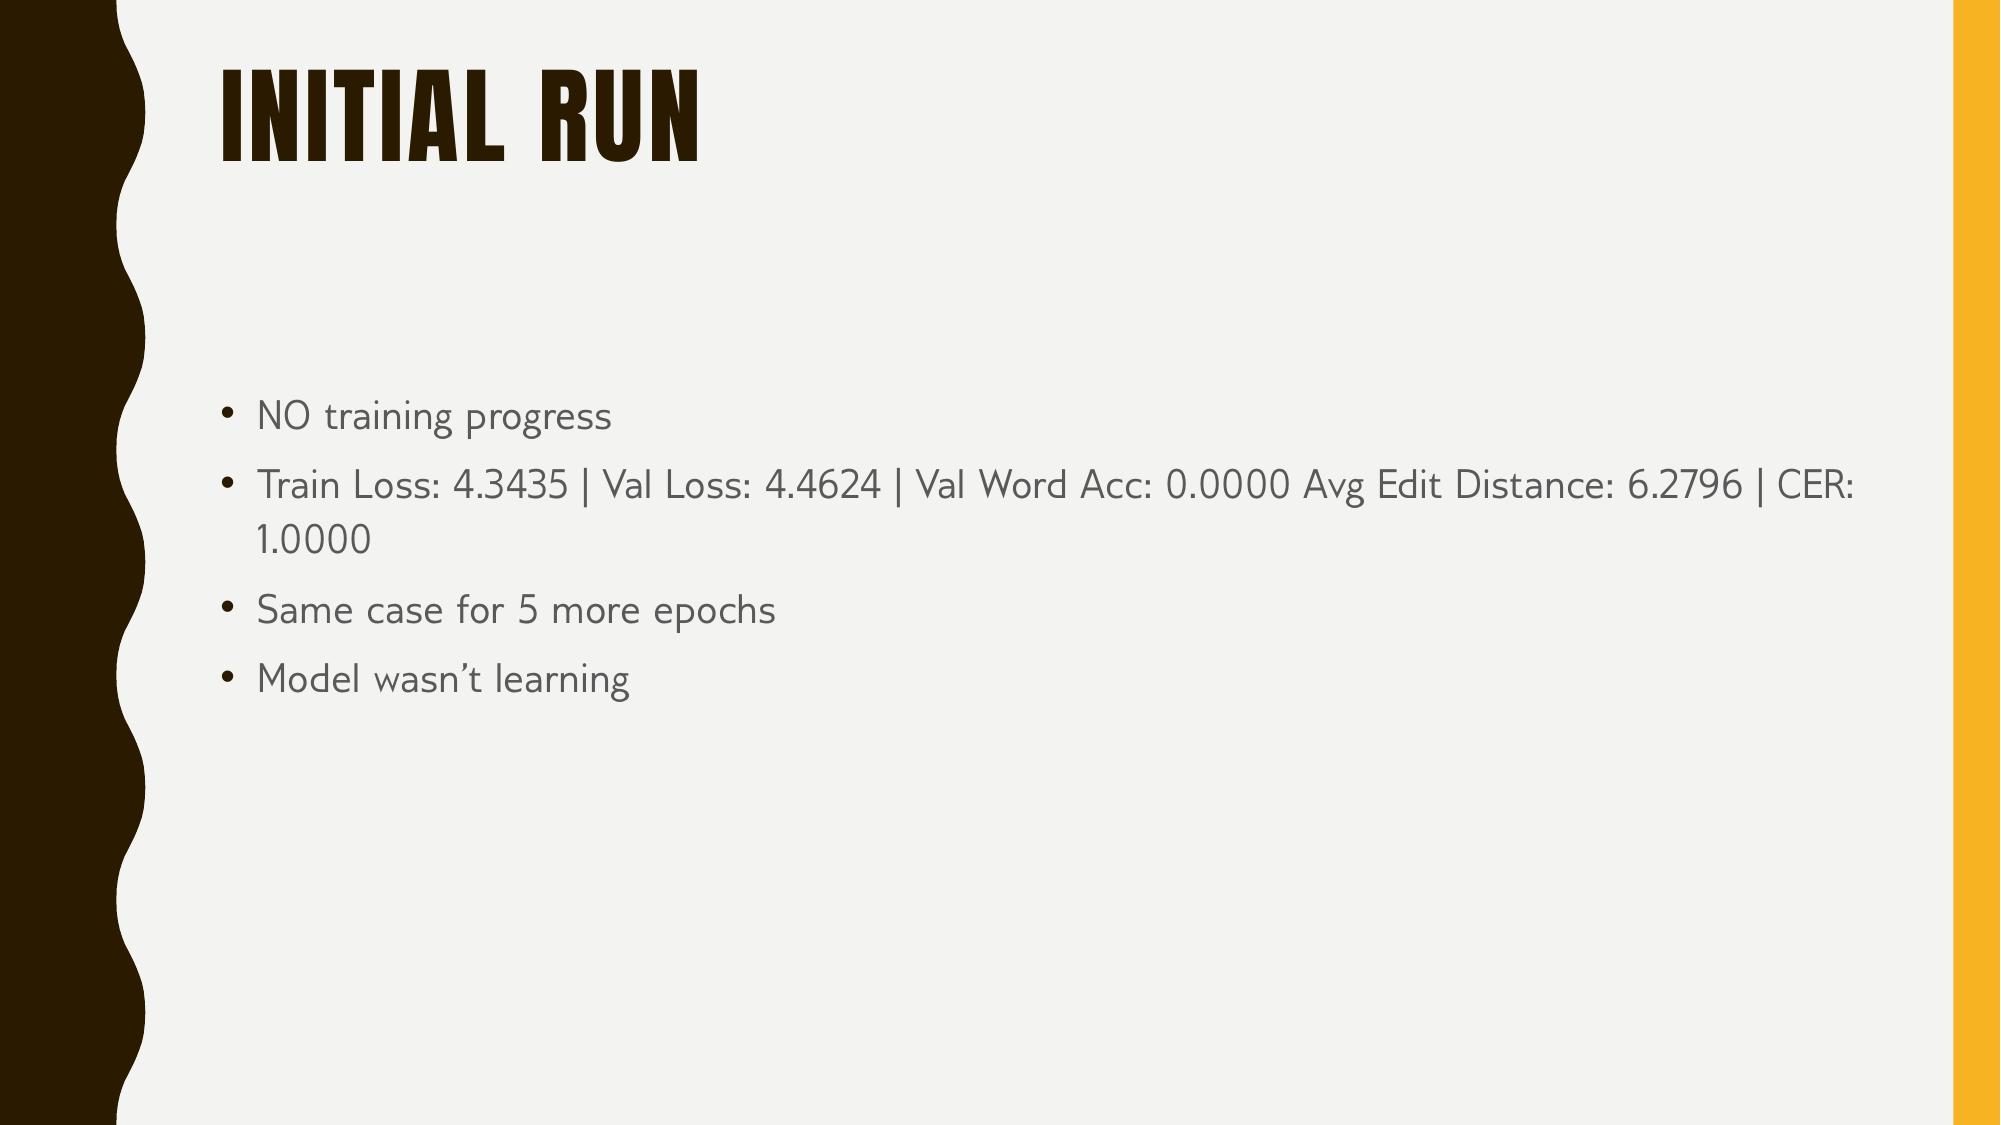

# Initial Run
NO training progress
Train Loss: 4.3435 | Val Loss: 4.4624 | Val Word Acc: 0.0000 Avg Edit Distance: 6.2796 | CER: 1.0000
Same case for 5 more epochs
Model wasn’t learning